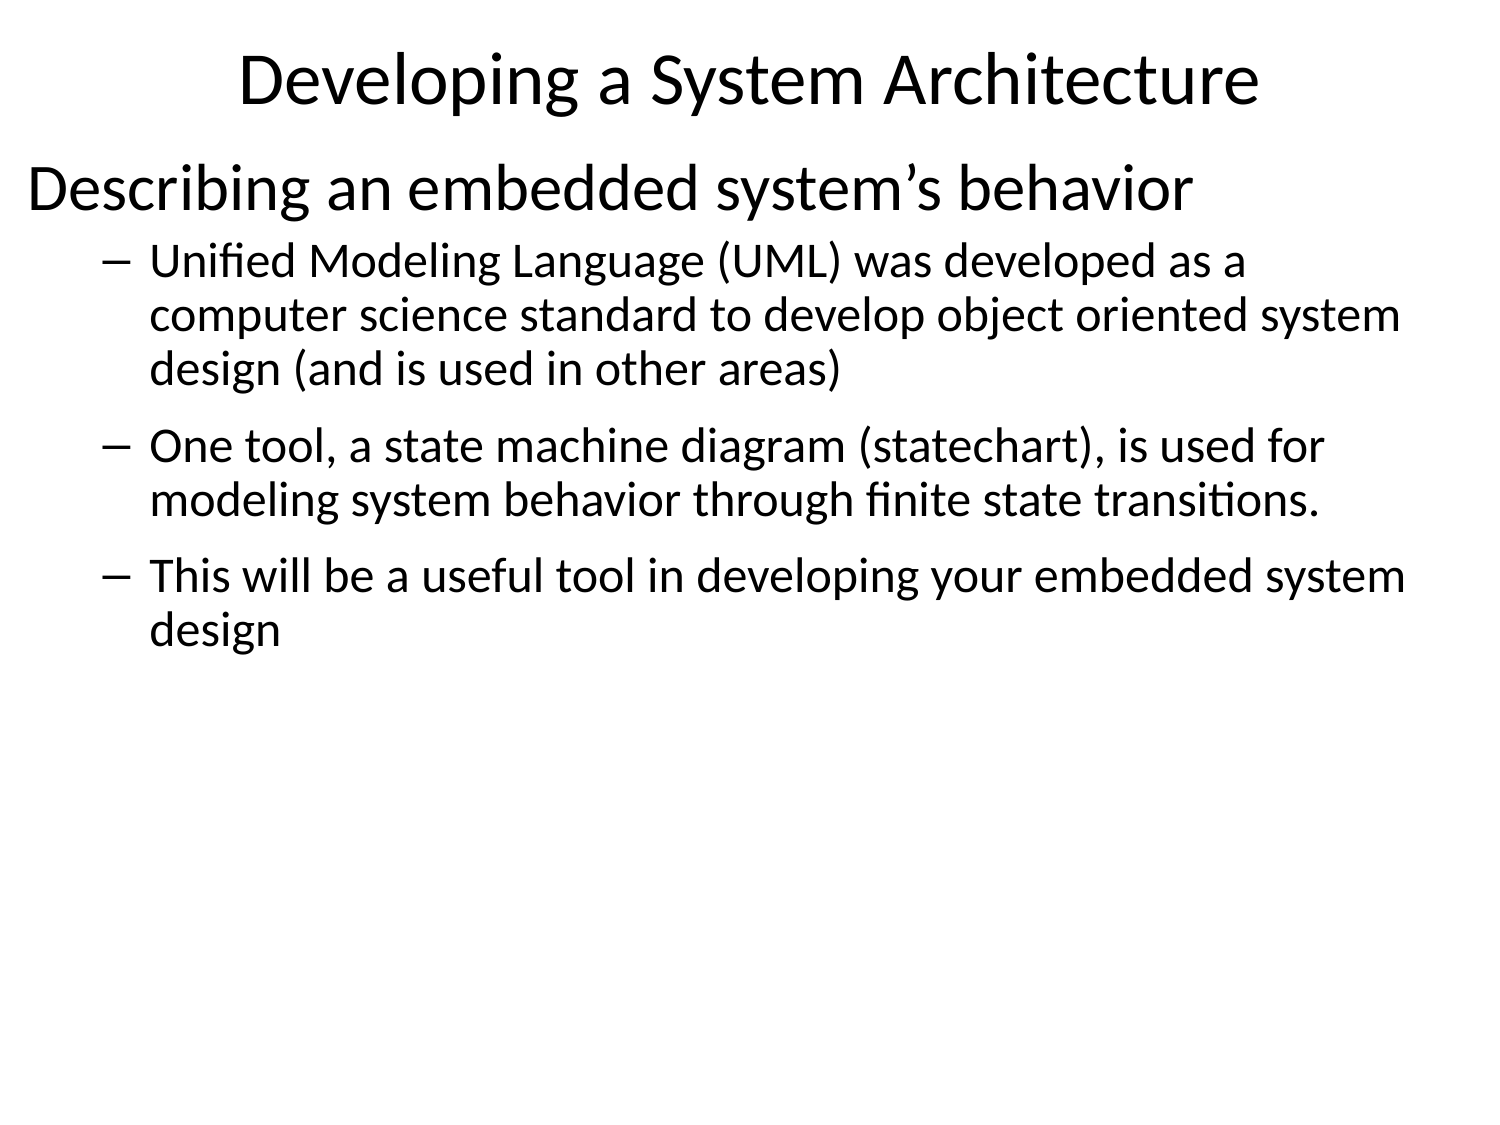

# Developing a System Architecture
Describing an embedded system’s behavior
Unified Modeling Language (UML) was developed as a computer science standard to develop object oriented system design (and is used in other areas)
One tool, a state machine diagram (statechart), is used for modeling system behavior through finite state transitions.
This will be a useful tool in developing your embedded system design